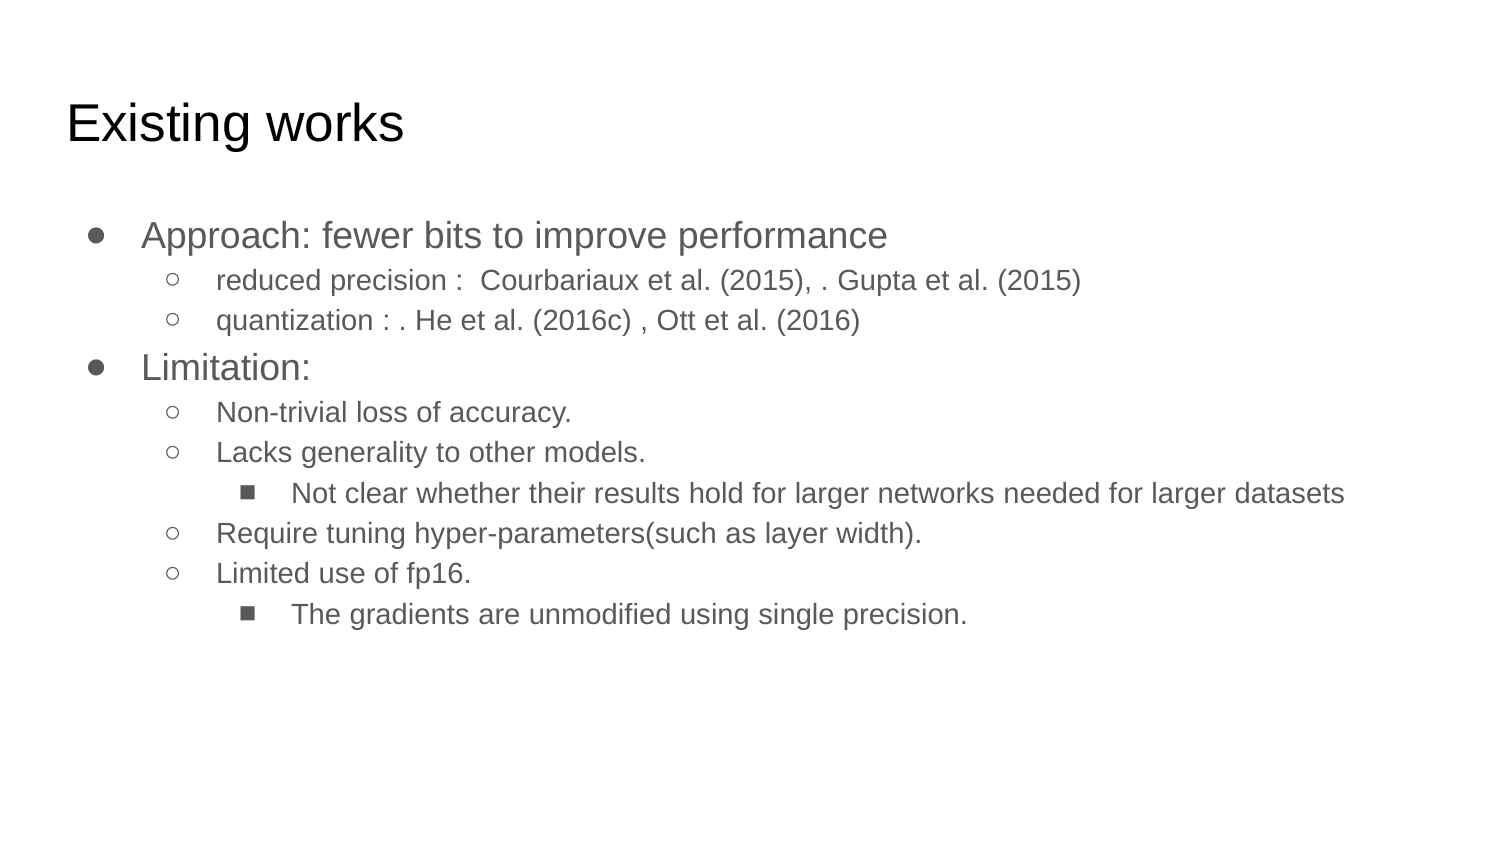

# Existing works
Approach: fewer bits to improve performance
reduced precision :  Courbariaux et al. (2015), . Gupta et al. (2015)
quantization : . He et al. (2016c) , Ott et al. (2016)
Limitation:
Non-trivial loss of accuracy.
Lacks generality to other models.
Not clear whether their results hold for larger networks needed for larger datasets
Require tuning hyper-parameters(such as layer width).
Limited use of fp16.
The gradients are unmodified using single precision.